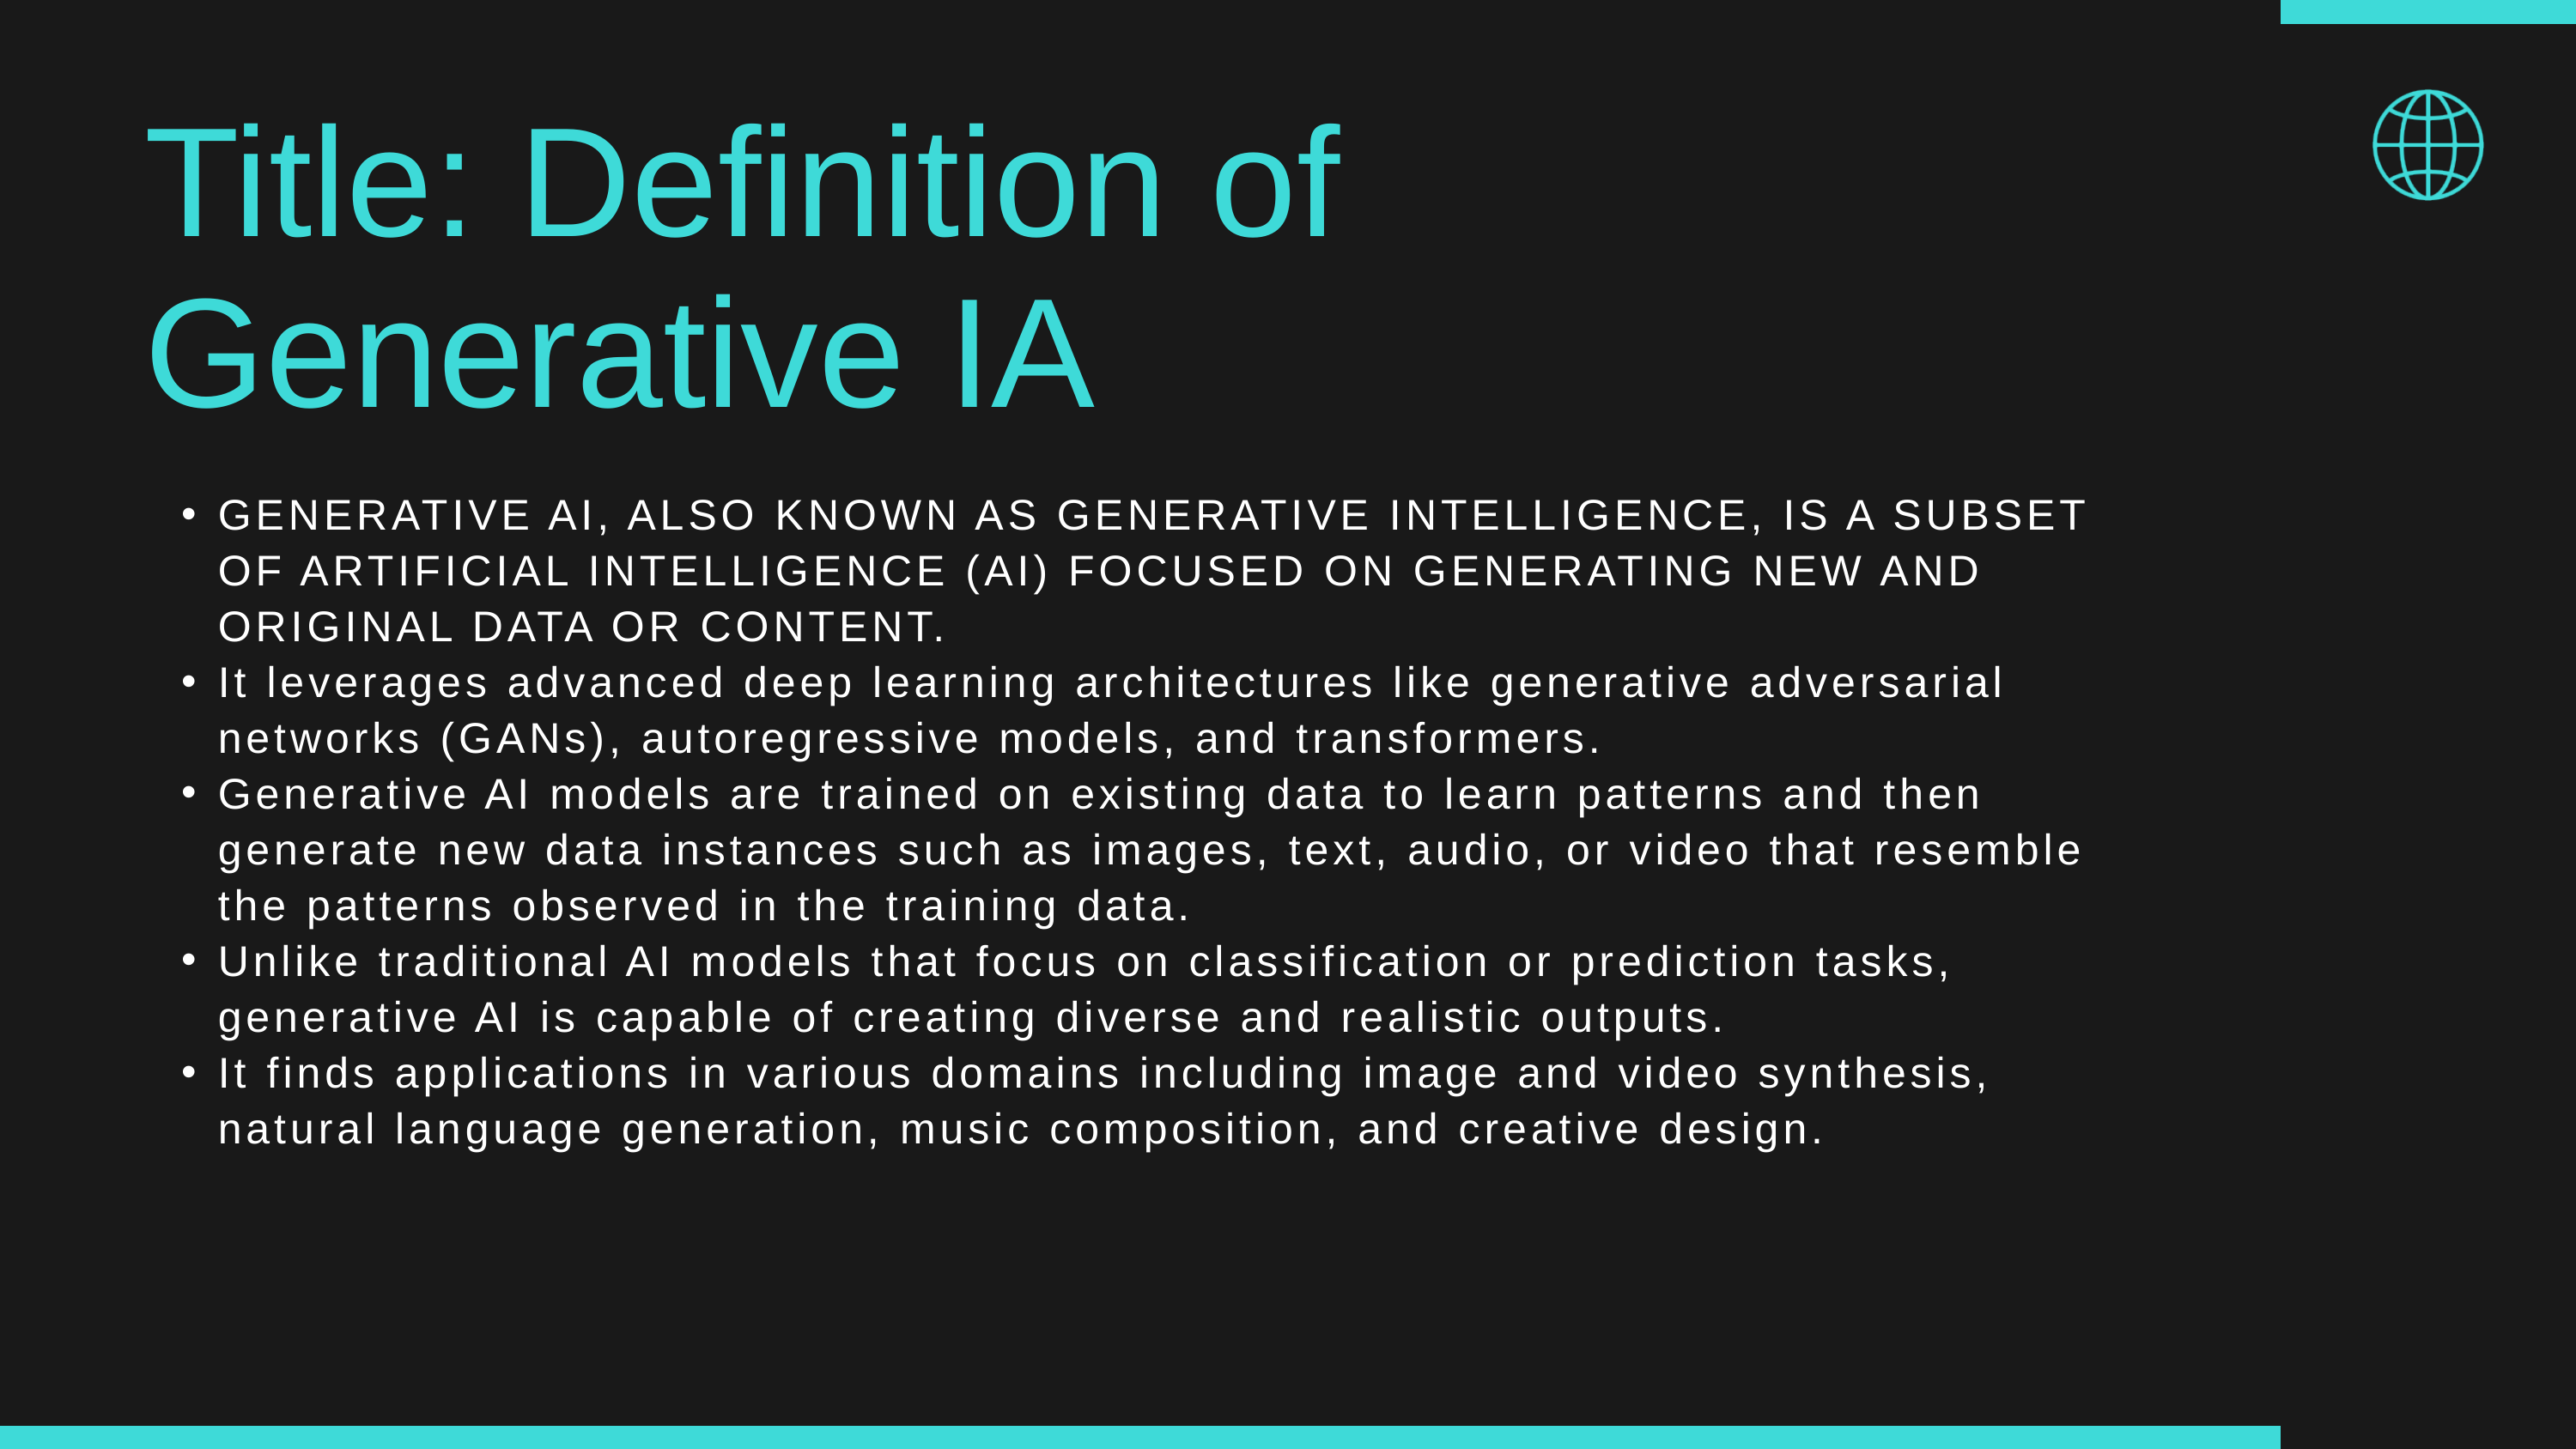

Title: Definition of Generative IA
GENERATIVE AI, ALSO KNOWN AS GENERATIVE INTELLIGENCE, IS A SUBSET OF ARTIFICIAL INTELLIGENCE (AI) FOCUSED ON GENERATING NEW AND ORIGINAL DATA OR CONTENT.
It leverages advanced deep learning architectures like generative adversarial networks (GANs), autoregressive models, and transformers.
Generative AI models are trained on existing data to learn patterns and then generate new data instances such as images, text, audio, or video that resemble the patterns observed in the training data.
Unlike traditional AI models that focus on classification or prediction tasks, generative AI is capable of creating diverse and realistic outputs.
It finds applications in various domains including image and video synthesis, natural language generation, music composition, and creative design.